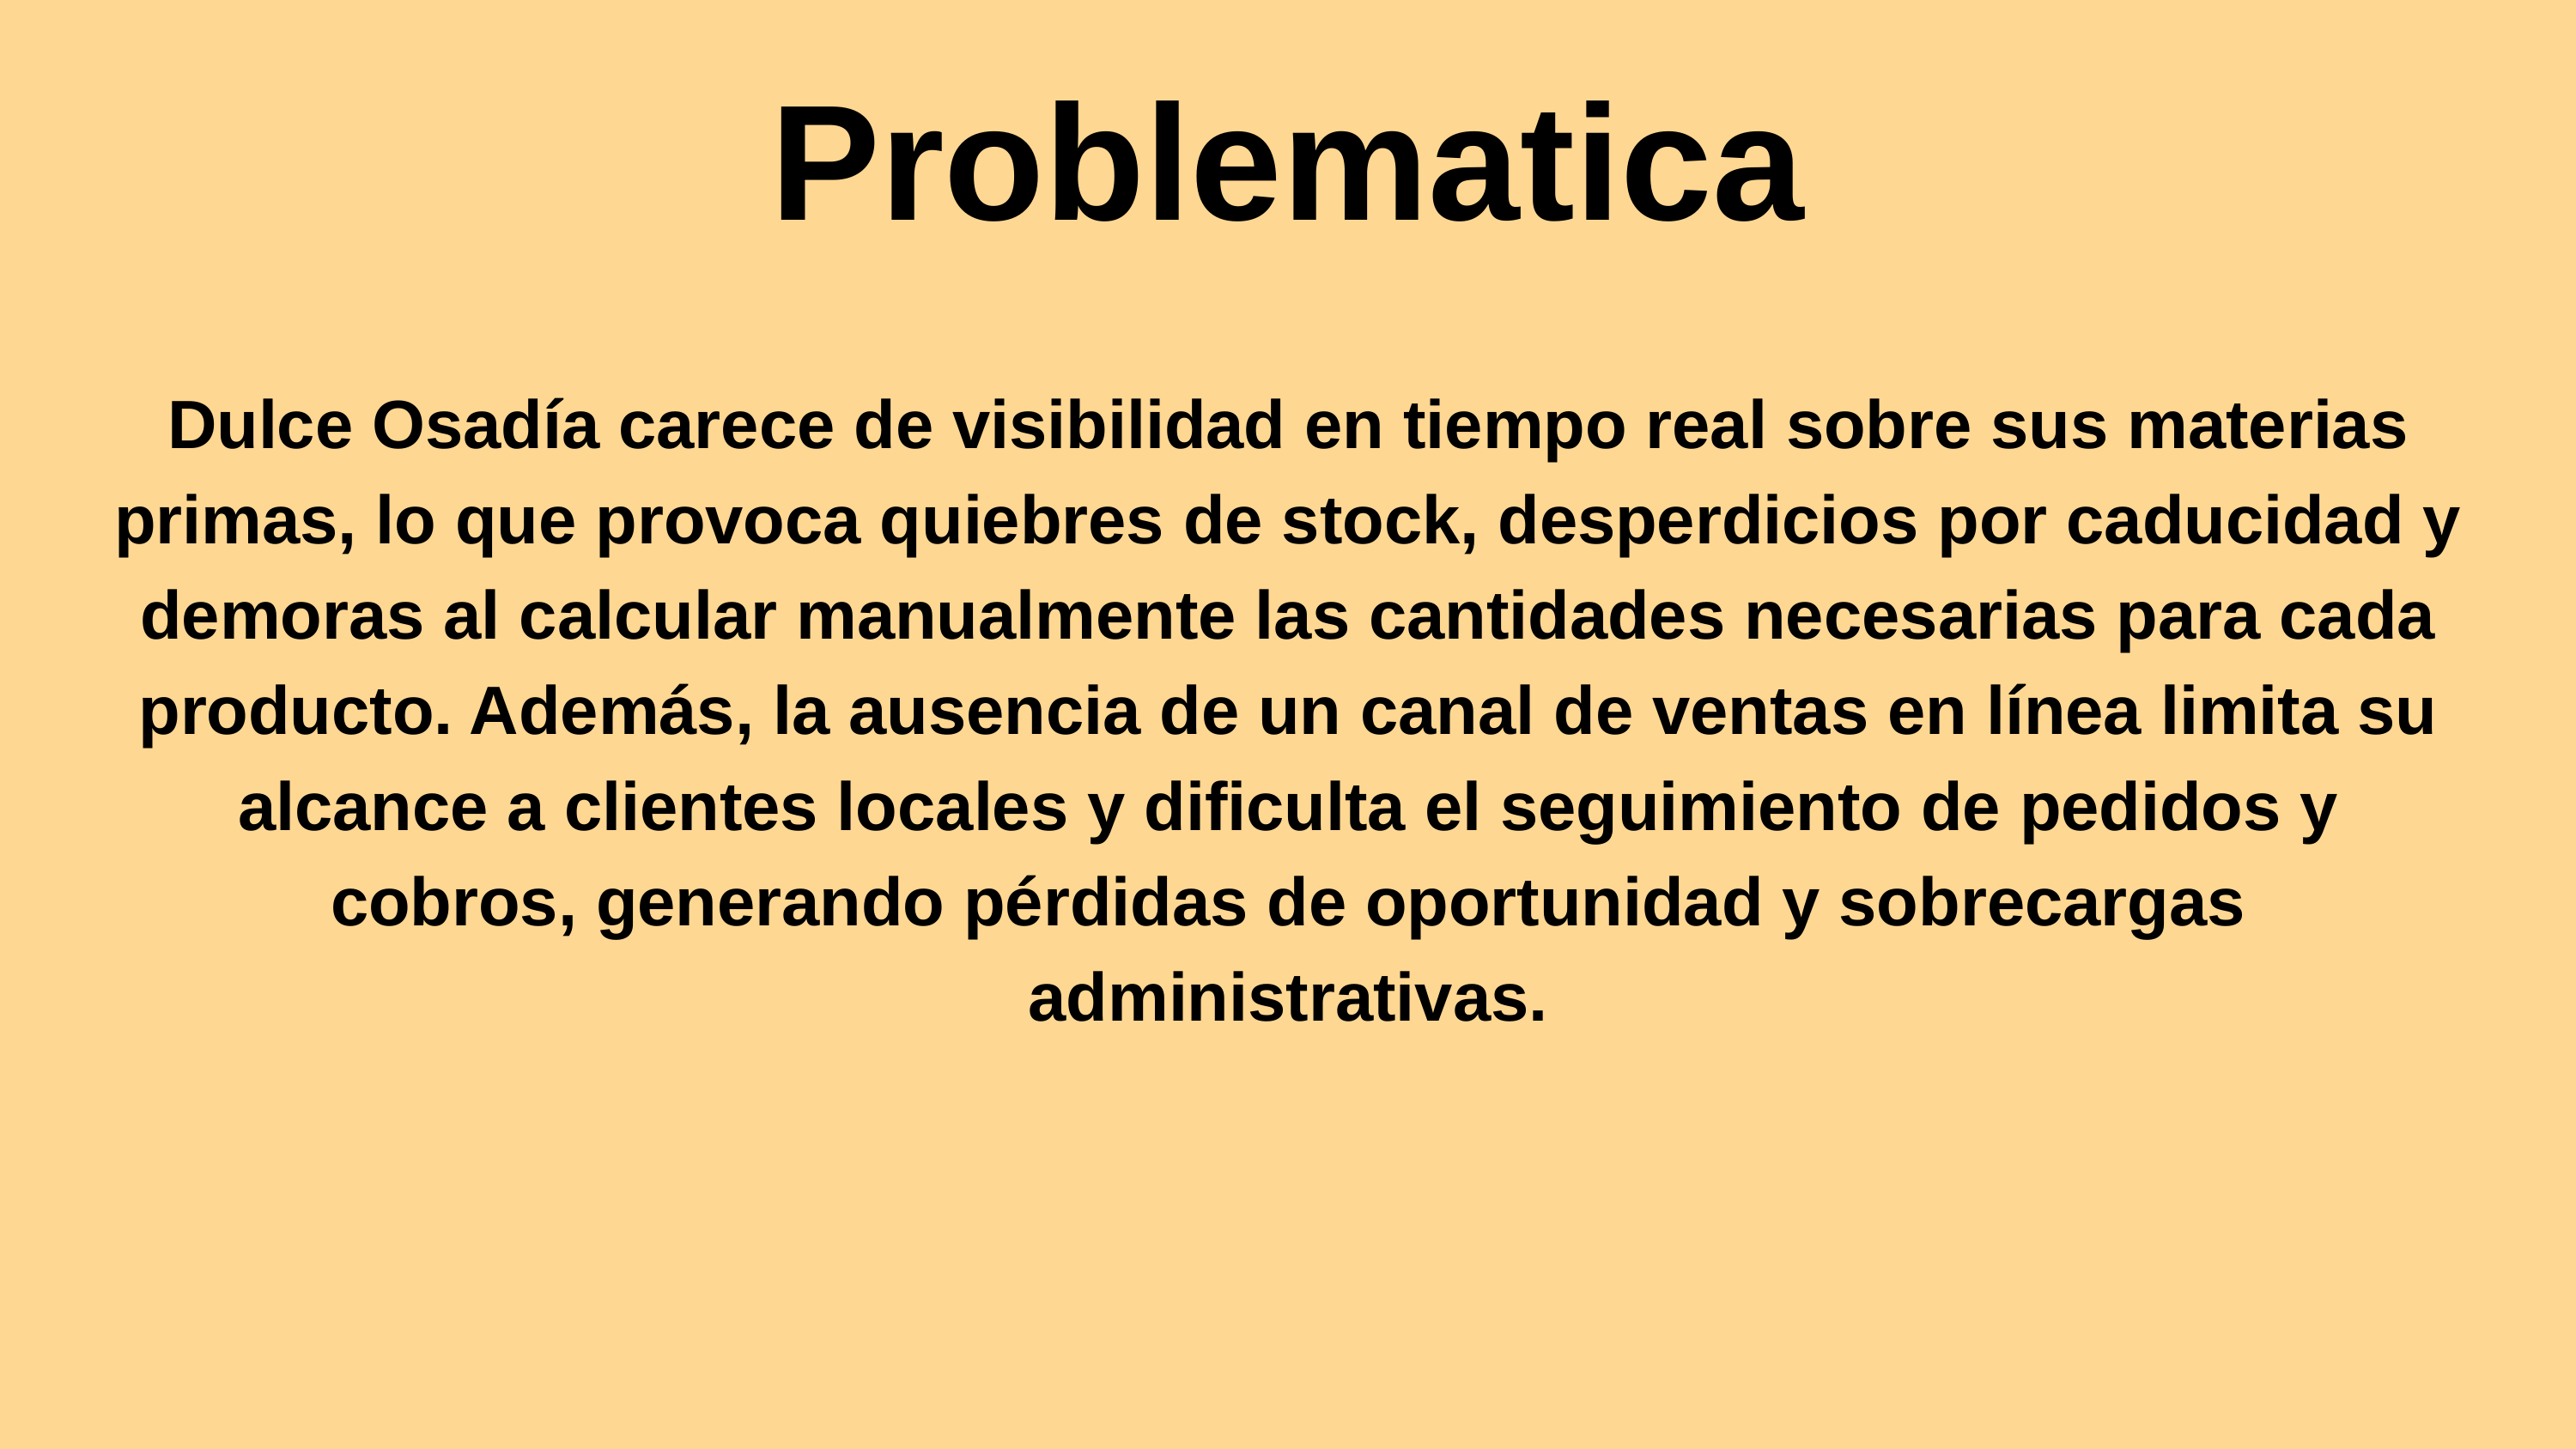

Problematica
Dulce Osadía carece de visibilidad en tiempo real sobre sus materias primas, lo que provoca quiebres de stock, desperdicios por caducidad y demoras al calcular manualmente las cantidades necesarias para cada producto. Además, la ausencia de un canal de ventas en línea limita su alcance a clientes locales y dificulta el seguimiento de pedidos y cobros, generando pérdidas de oportunidad y sobrecargas administrativas.